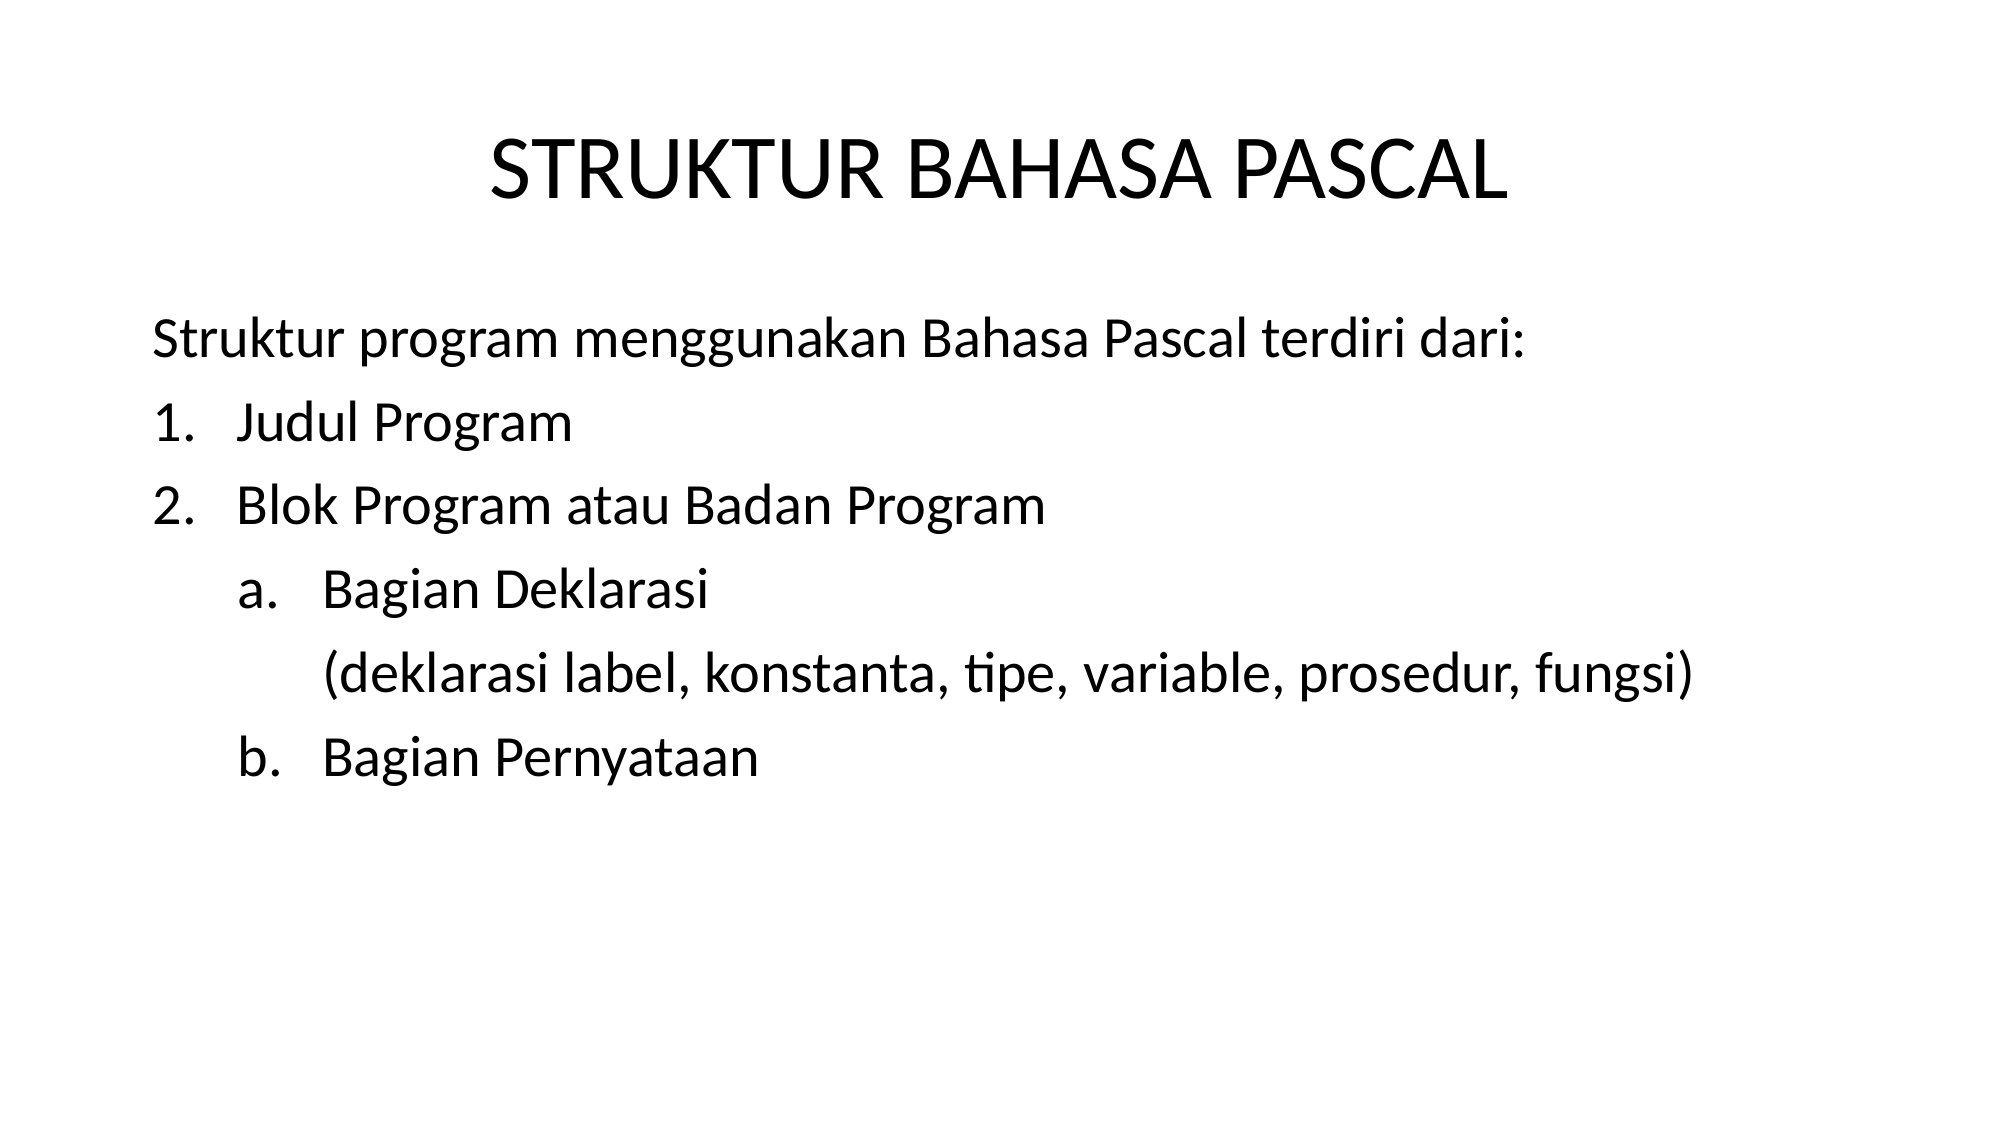

# STRUKTUR BAHASA PASCAL
Struktur program menggunakan Bahasa Pascal terdiri dari:
Judul Program
Blok Program atau Badan Program
Bagian Deklarasi
(deklarasi label, konstanta, tipe, variable, prosedur, fungsi)
Bagian Pernyataan